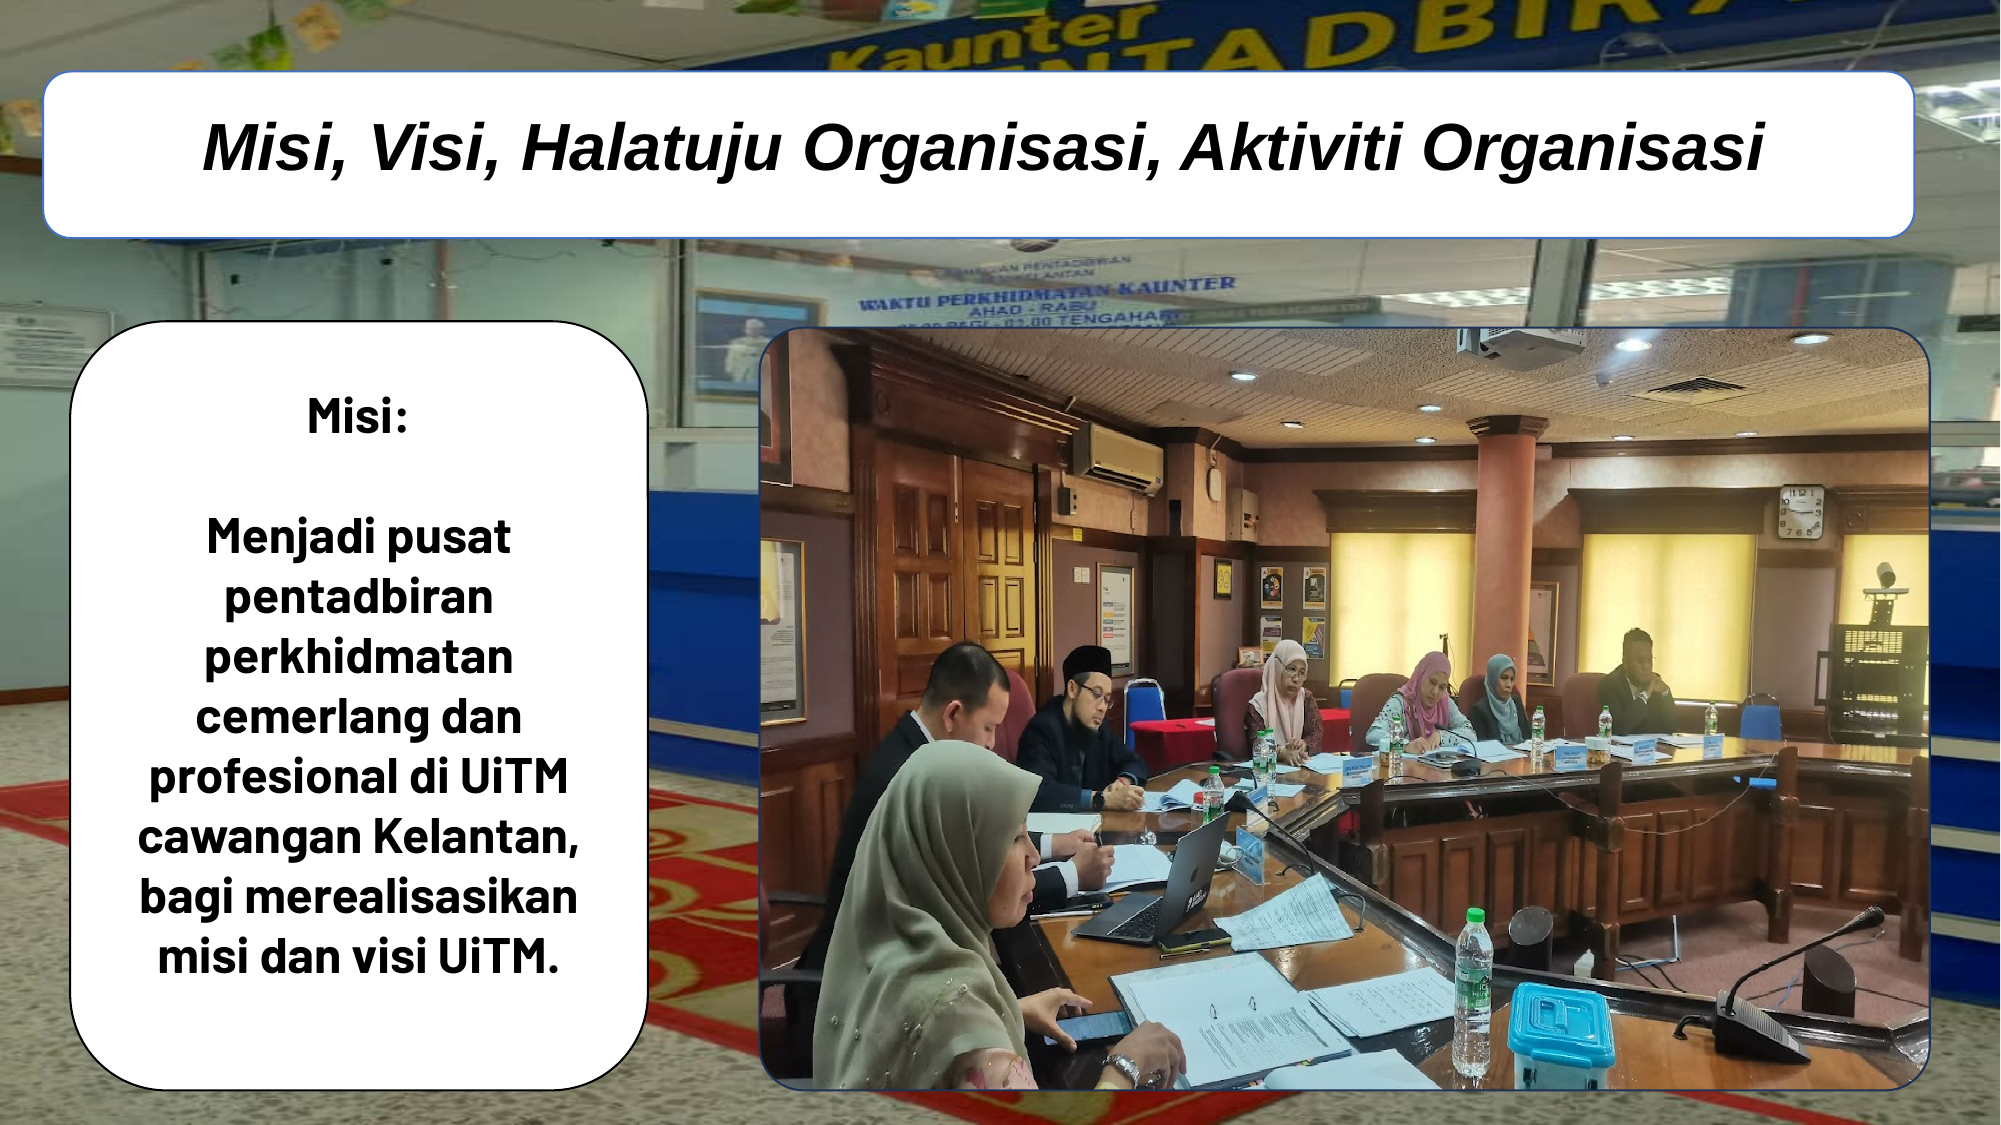

Latar Belakang Organisasi

Misi, Visi, Halatuju Organisasi, Aktiviti Organisasi
Misi:

Menjadi pusat pentadbiran perkhidmatan cemerlang dan profesional di UiTM cawangan Kelantan, bagi merealisasikan misi dan visi UiTM.

Pengenalan terhadap organisasi

Sejarah Penubuhan
Visi:

Memastikan syarikat itu diiktiraf di peringkat antarabangsa serta memenangi pelbagai anugerah cemerlang di peringkat negeri Selangor khususnya.
Aktiviti Firma:

Memainkan peranan penting dalam memastikan penyelenggaraan dan pengurusan yang efisien di peringkat cawangan
Halatuju Firma:

Halatuju utama UiTM adalah menjadi sebuah institusi pendidikan berkualiti yang diiktiraf secara nasional dan antarabangsa.